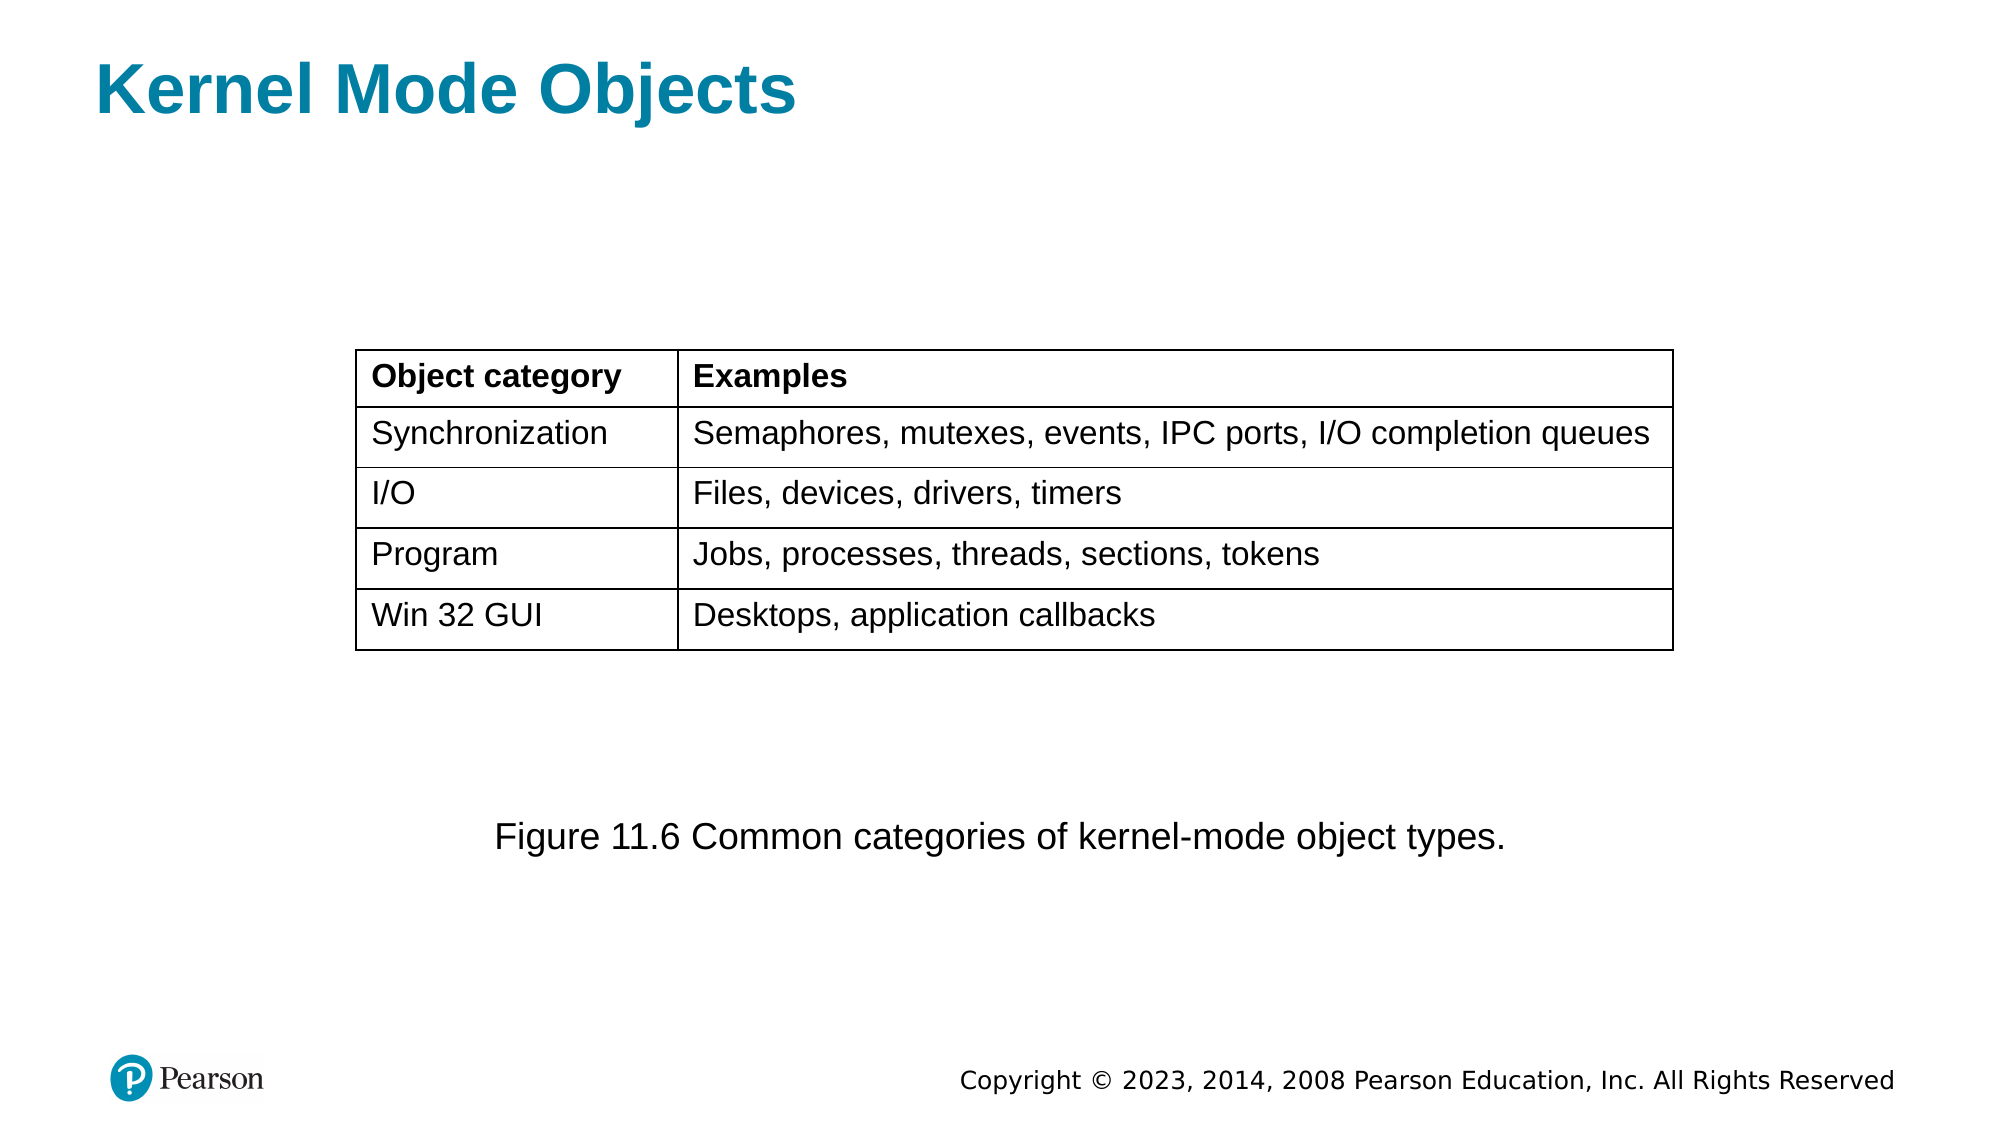

# Kernel Mode Objects
| Object category | Examples |
| --- | --- |
| Synchronization | Semaphores, mutexes, events, IPC ports, I/O completion queues |
| I/O | Files, devices, drivers, timers |
| Program | Jobs, processes, threads, sections, tokens |
| Win 32 GUI | Desktops, application callbacks |
Figure 11.6 Common categories of kernel-mode object types.